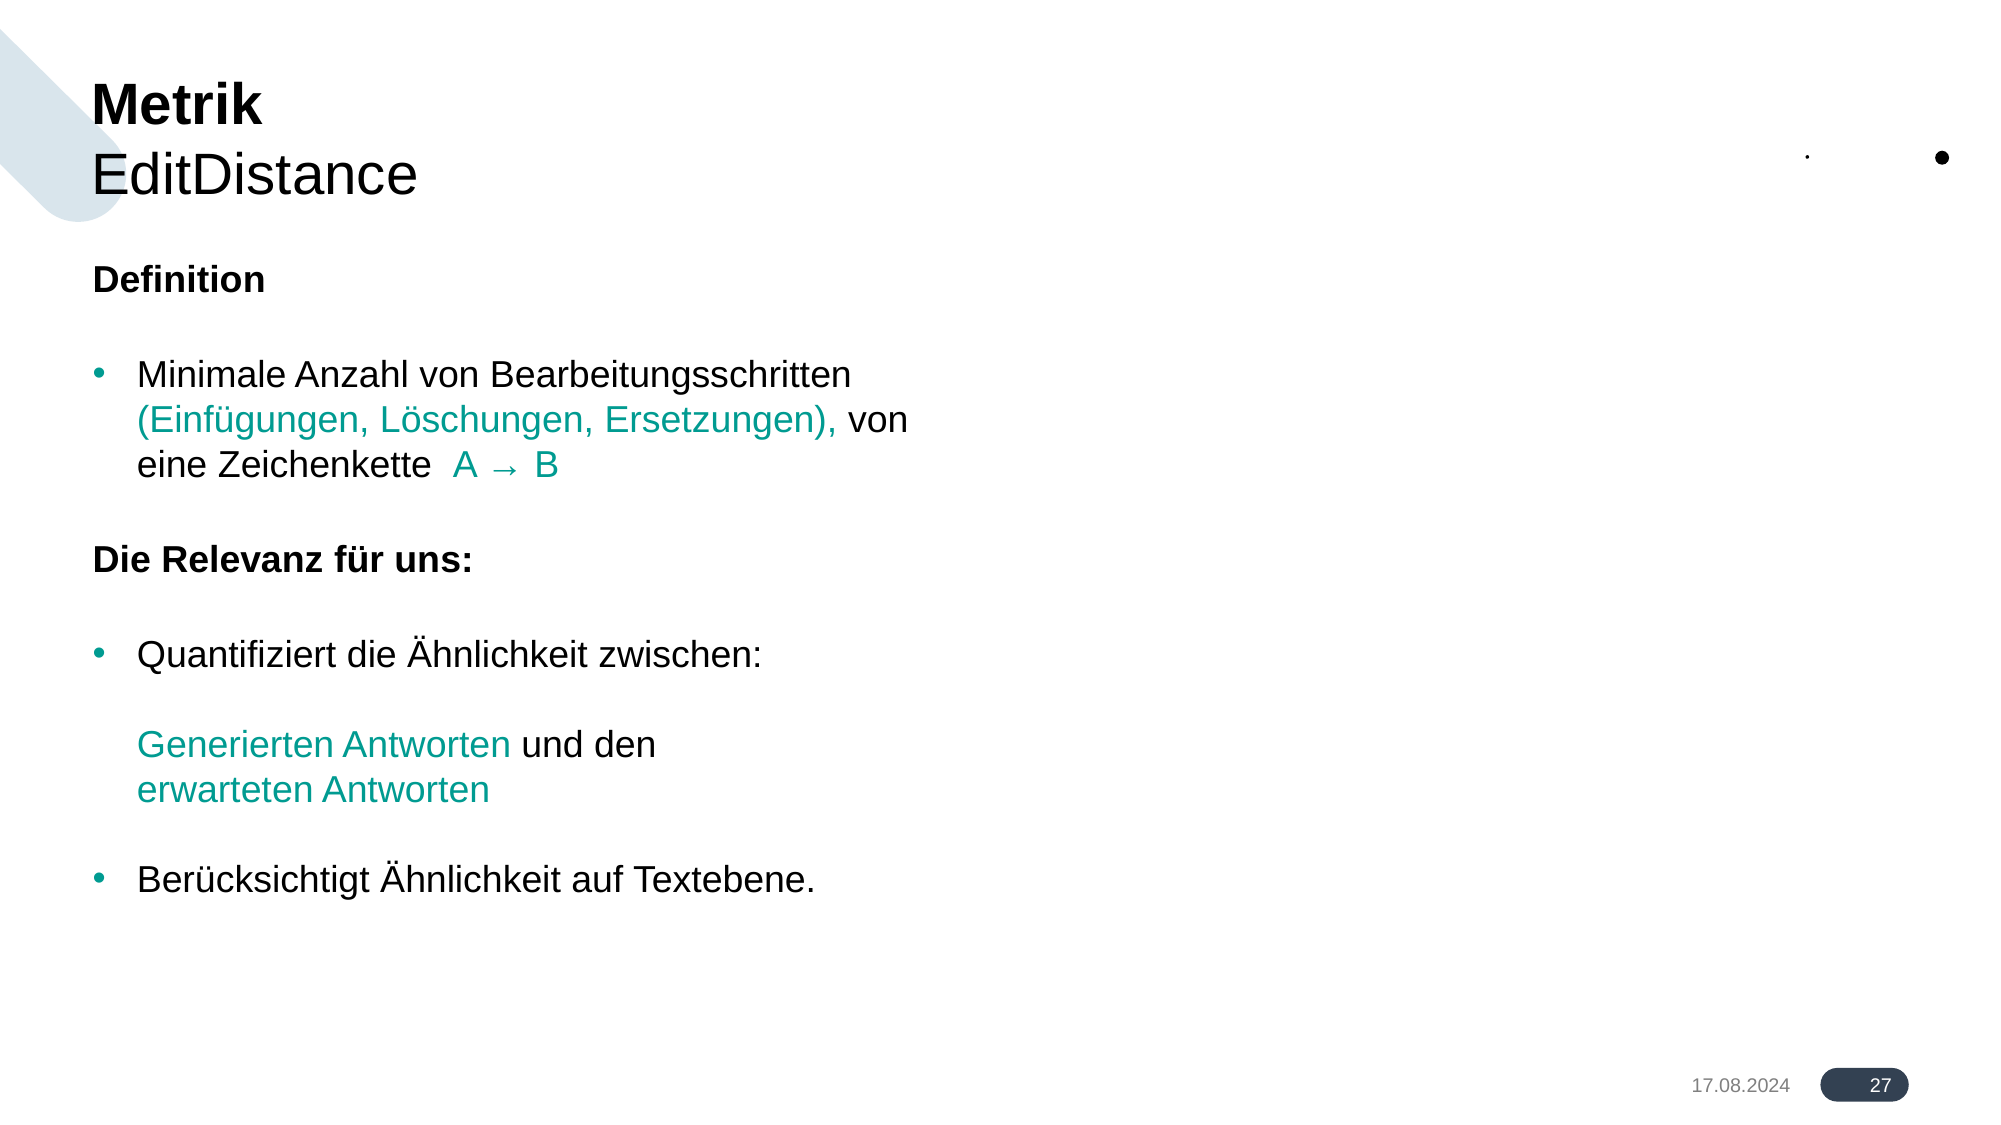

# Metrik
EditDistance
Definition
Minimale Anzahl von Bearbeitungsschritten (Einfügungen, Löschungen, Ersetzungen), von eine Zeichenkette  A → B
Die Relevanz für uns:
Quantifiziert die Ähnlichkeit zwischen:
Generierten Antworten und den
erwarteten Antworten
Berücksichtigt Ähnlichkeit auf Textebene.
27
17.08.2024